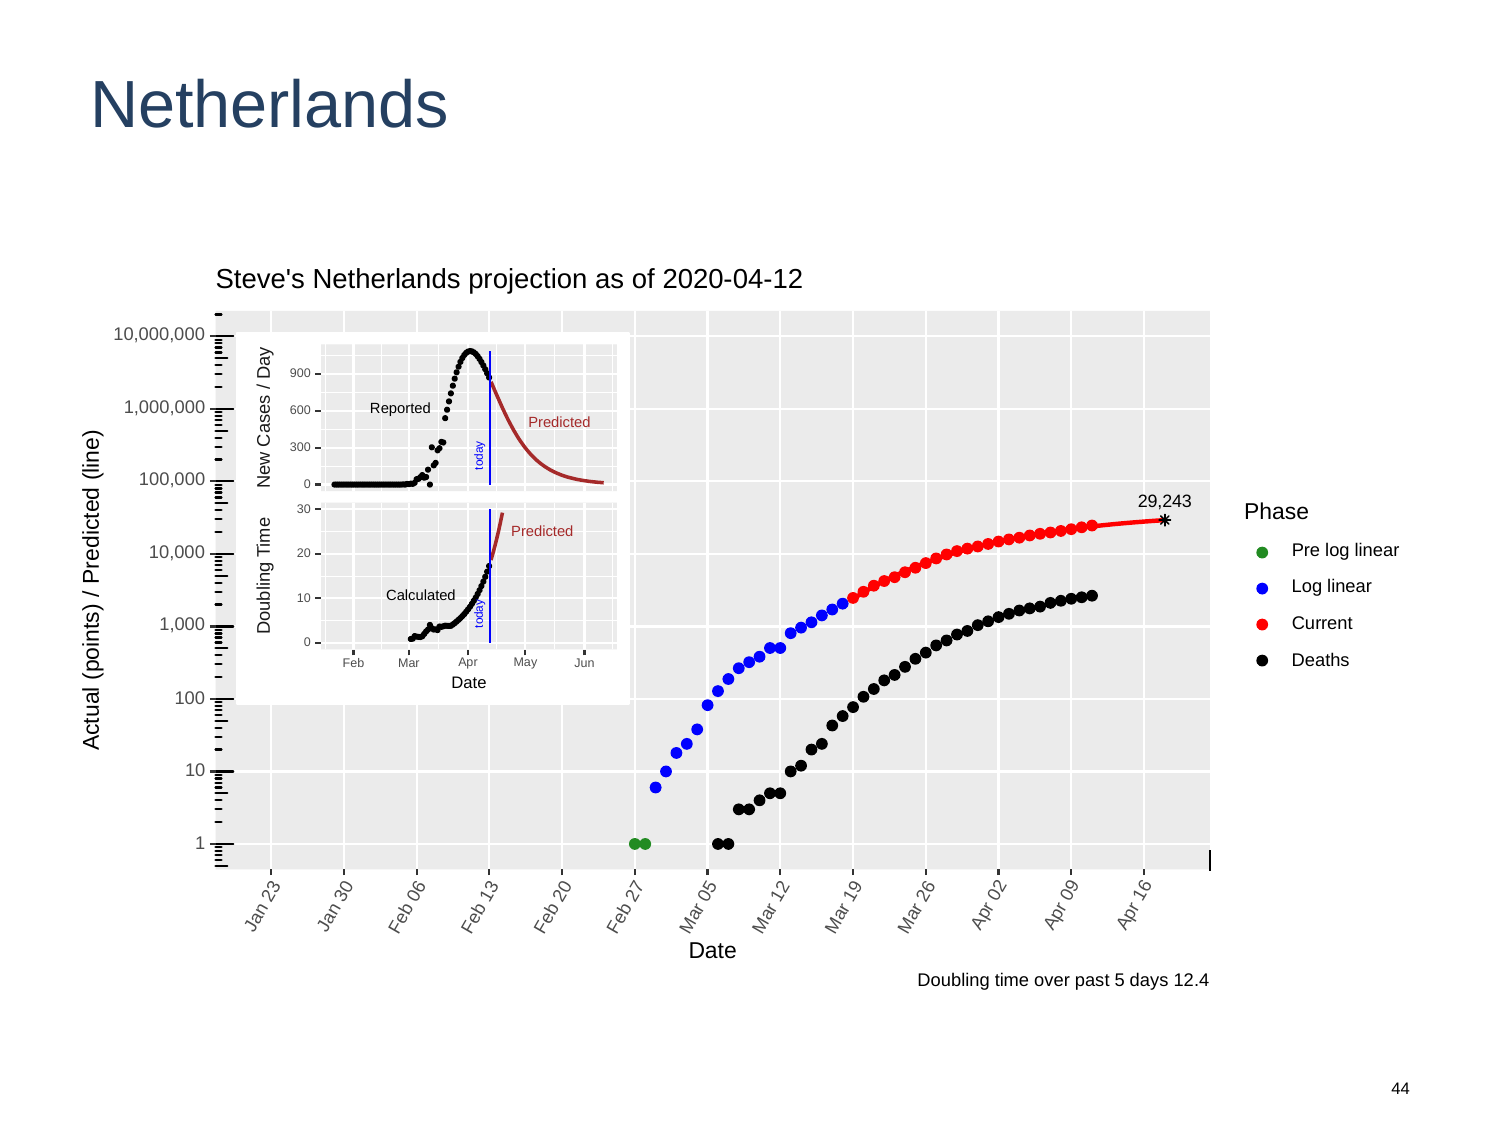

# Netherlands

Steve's Netherlands projection as of 2020-04-12

10,000,000

900

1,000,000
Reported
600

New Cases / Day

Predicted

300

today

100,000

0

29,243

Phase
30

Predicted

Pre log linear

10,000

20

Doubling Time

Log linear

Actual (points) / Predicted (line)

Calculated

10

today

1,000

Current

0

Deaths

May
Apr
Jun
Feb
Mar

Date

100

10

1

Apr 02
Apr 09
Apr 16
Jan 23
Jan 30
Mar 05
Mar 19
Mar 26
Feb 13
Mar 12
Feb 06
Feb 20
Feb 27
Date
Doubling time over past 5 days 12.4
44